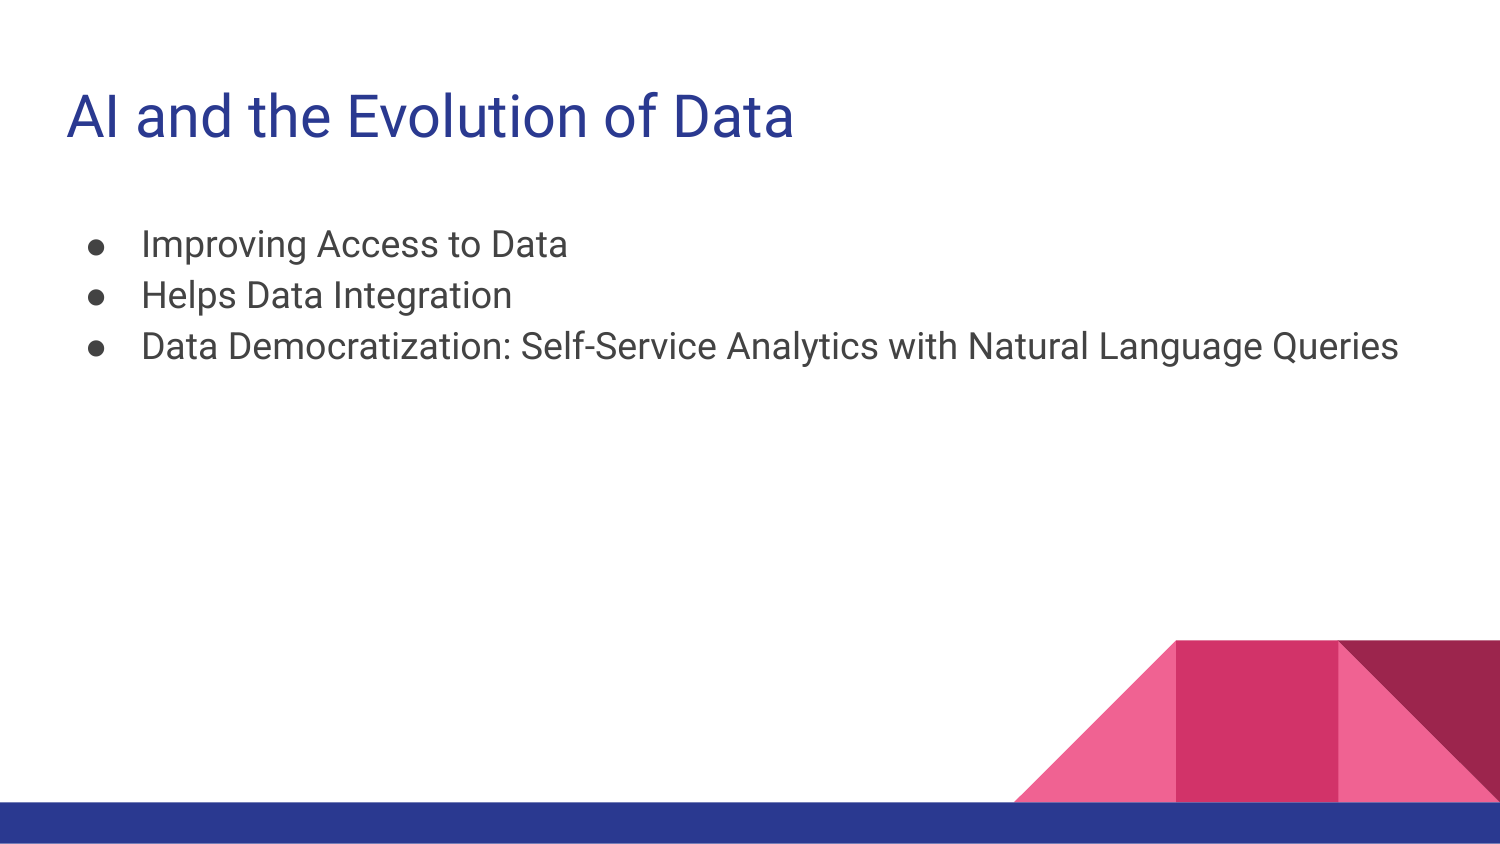

# AI and the Evolution of Data
Improving Access to Data
Helps Data Integration
Data Democratization: Self-Service Analytics with Natural Language Queries